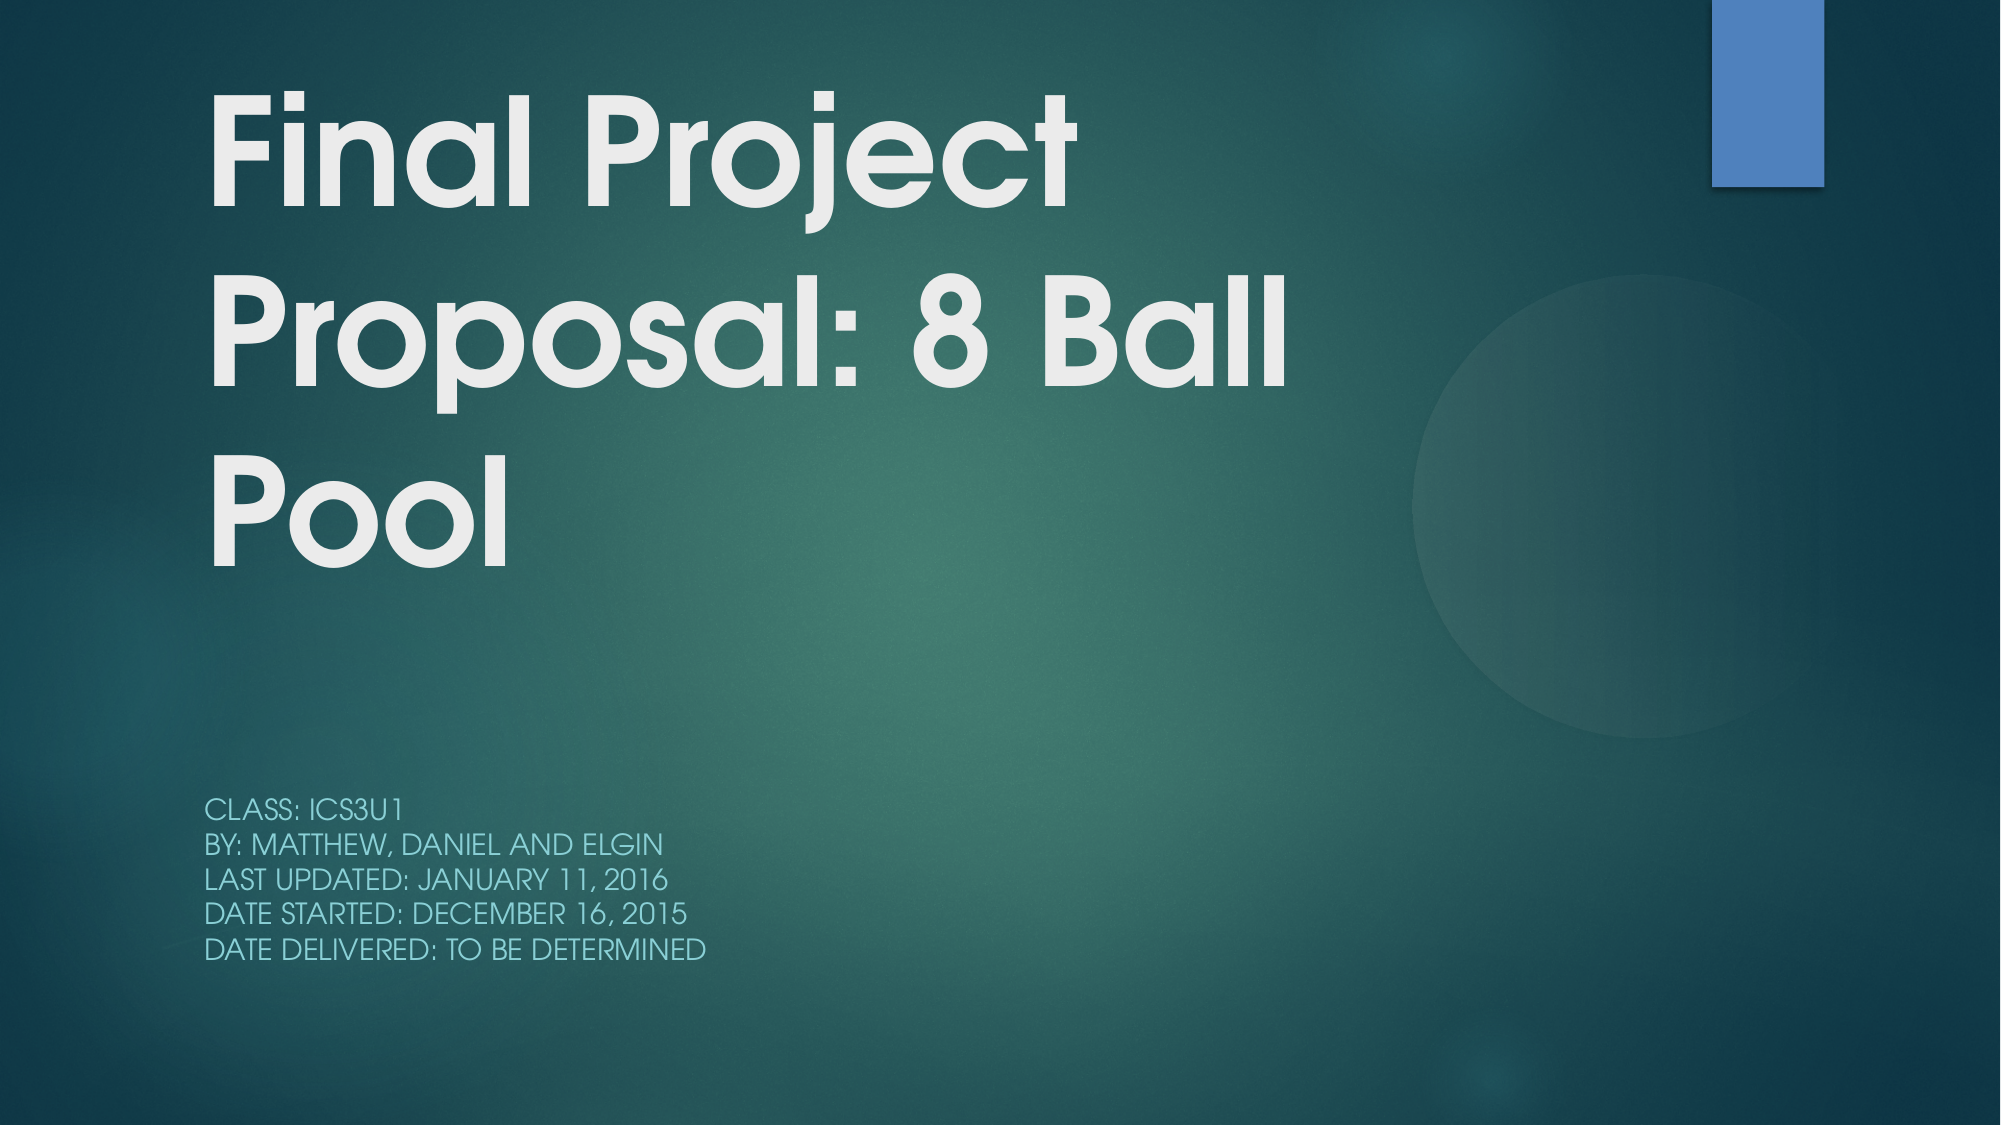

Final Project Proposal: 8 Ball Pool

Class: ICS3U1
By: Matthew, Daniel and Elgin
Last Updated: January 11, 2016
Date Started: December 16, 2015
Date Delivered: To be determined